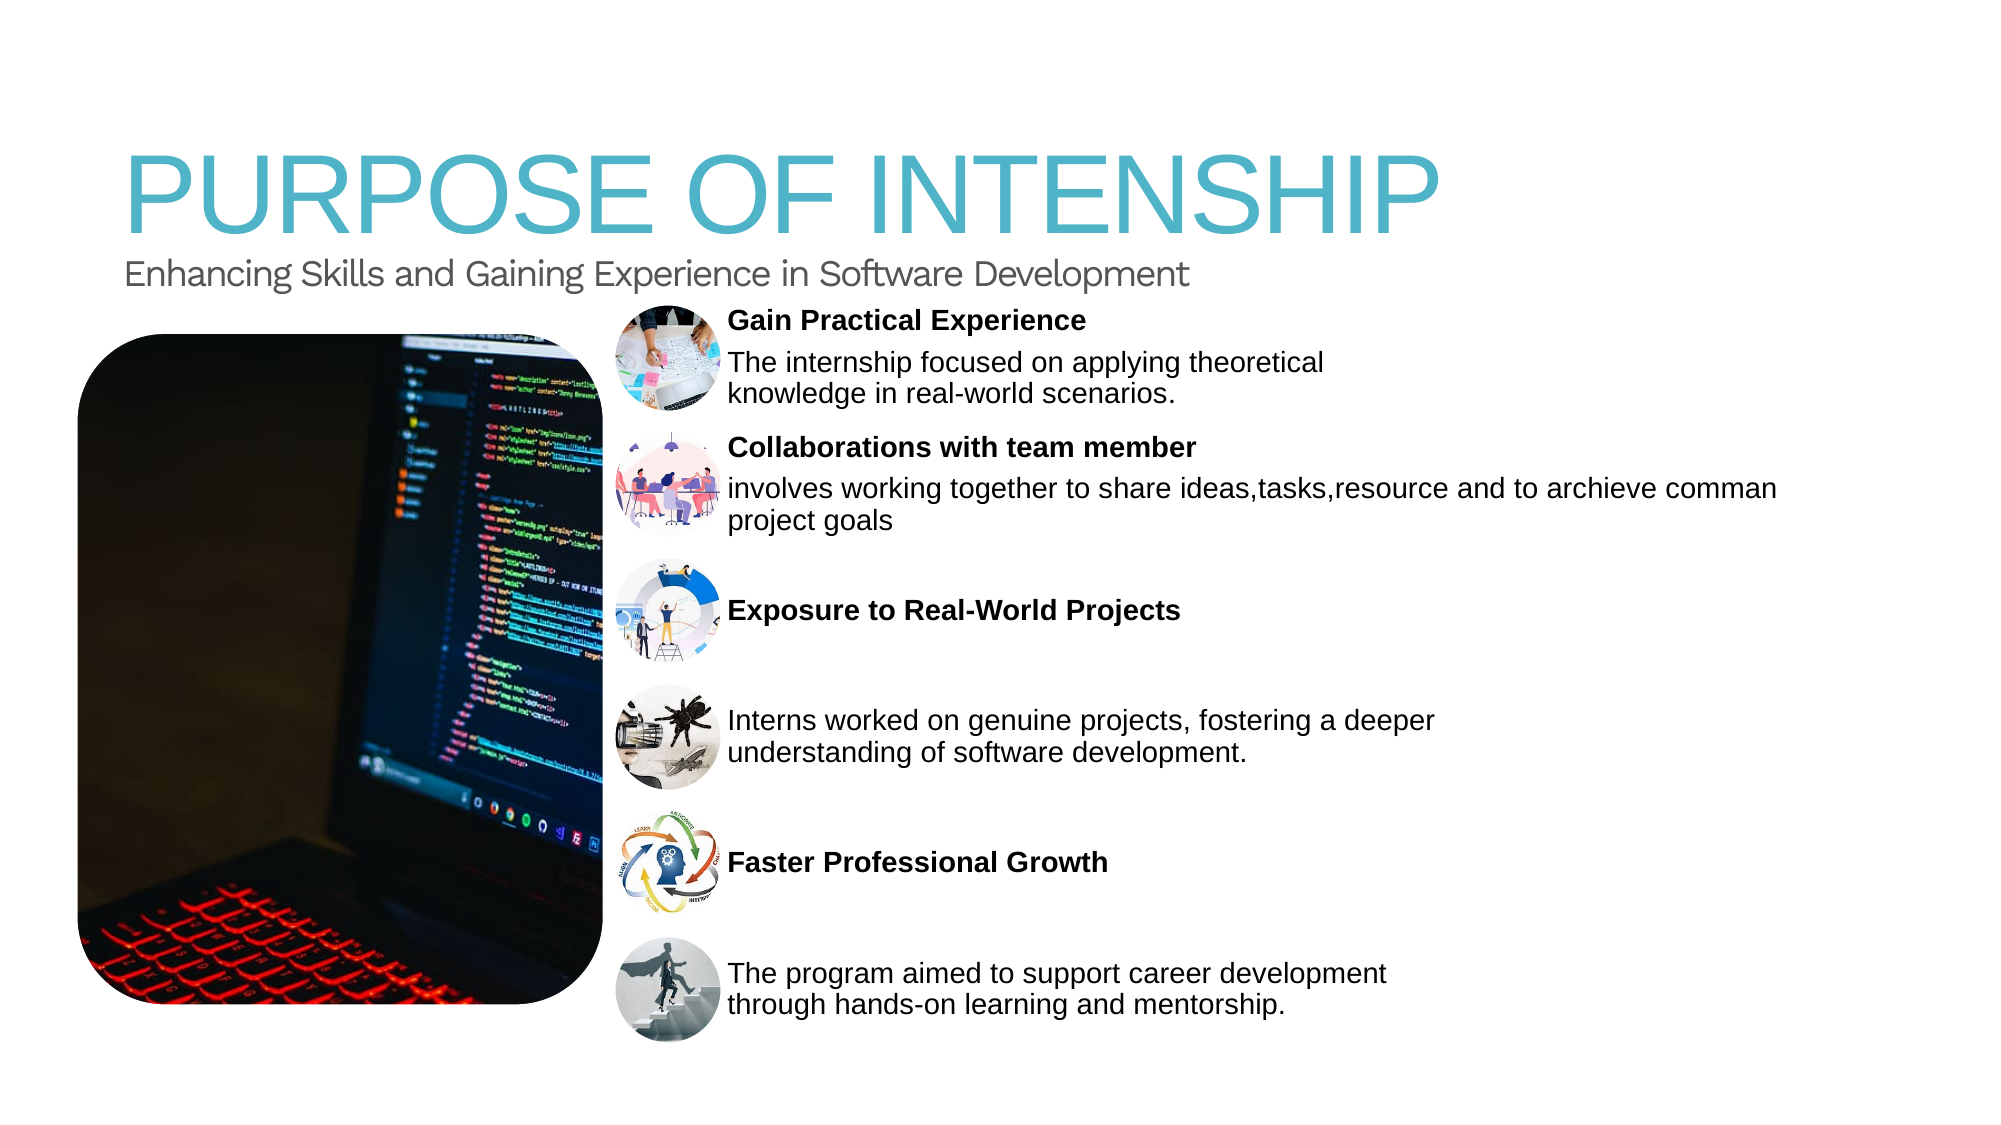

# PURPOSE OF INTENSHIP Enhancing Skills and Gaining Experience in Software Development

Gain Practical Experience
The internship focused on applying theoretical knowledge in real-world scenarios.
Collaborations with team member
involves working together to share ideas,tasks,resource and to archieve comman project goals
Exposure to Real-World Projects
Interns worked on genuine projects, fostering a deeper understanding of software development.
Faster Professional Growth
The program aimed to support career development through hands-on learning and mentorship.